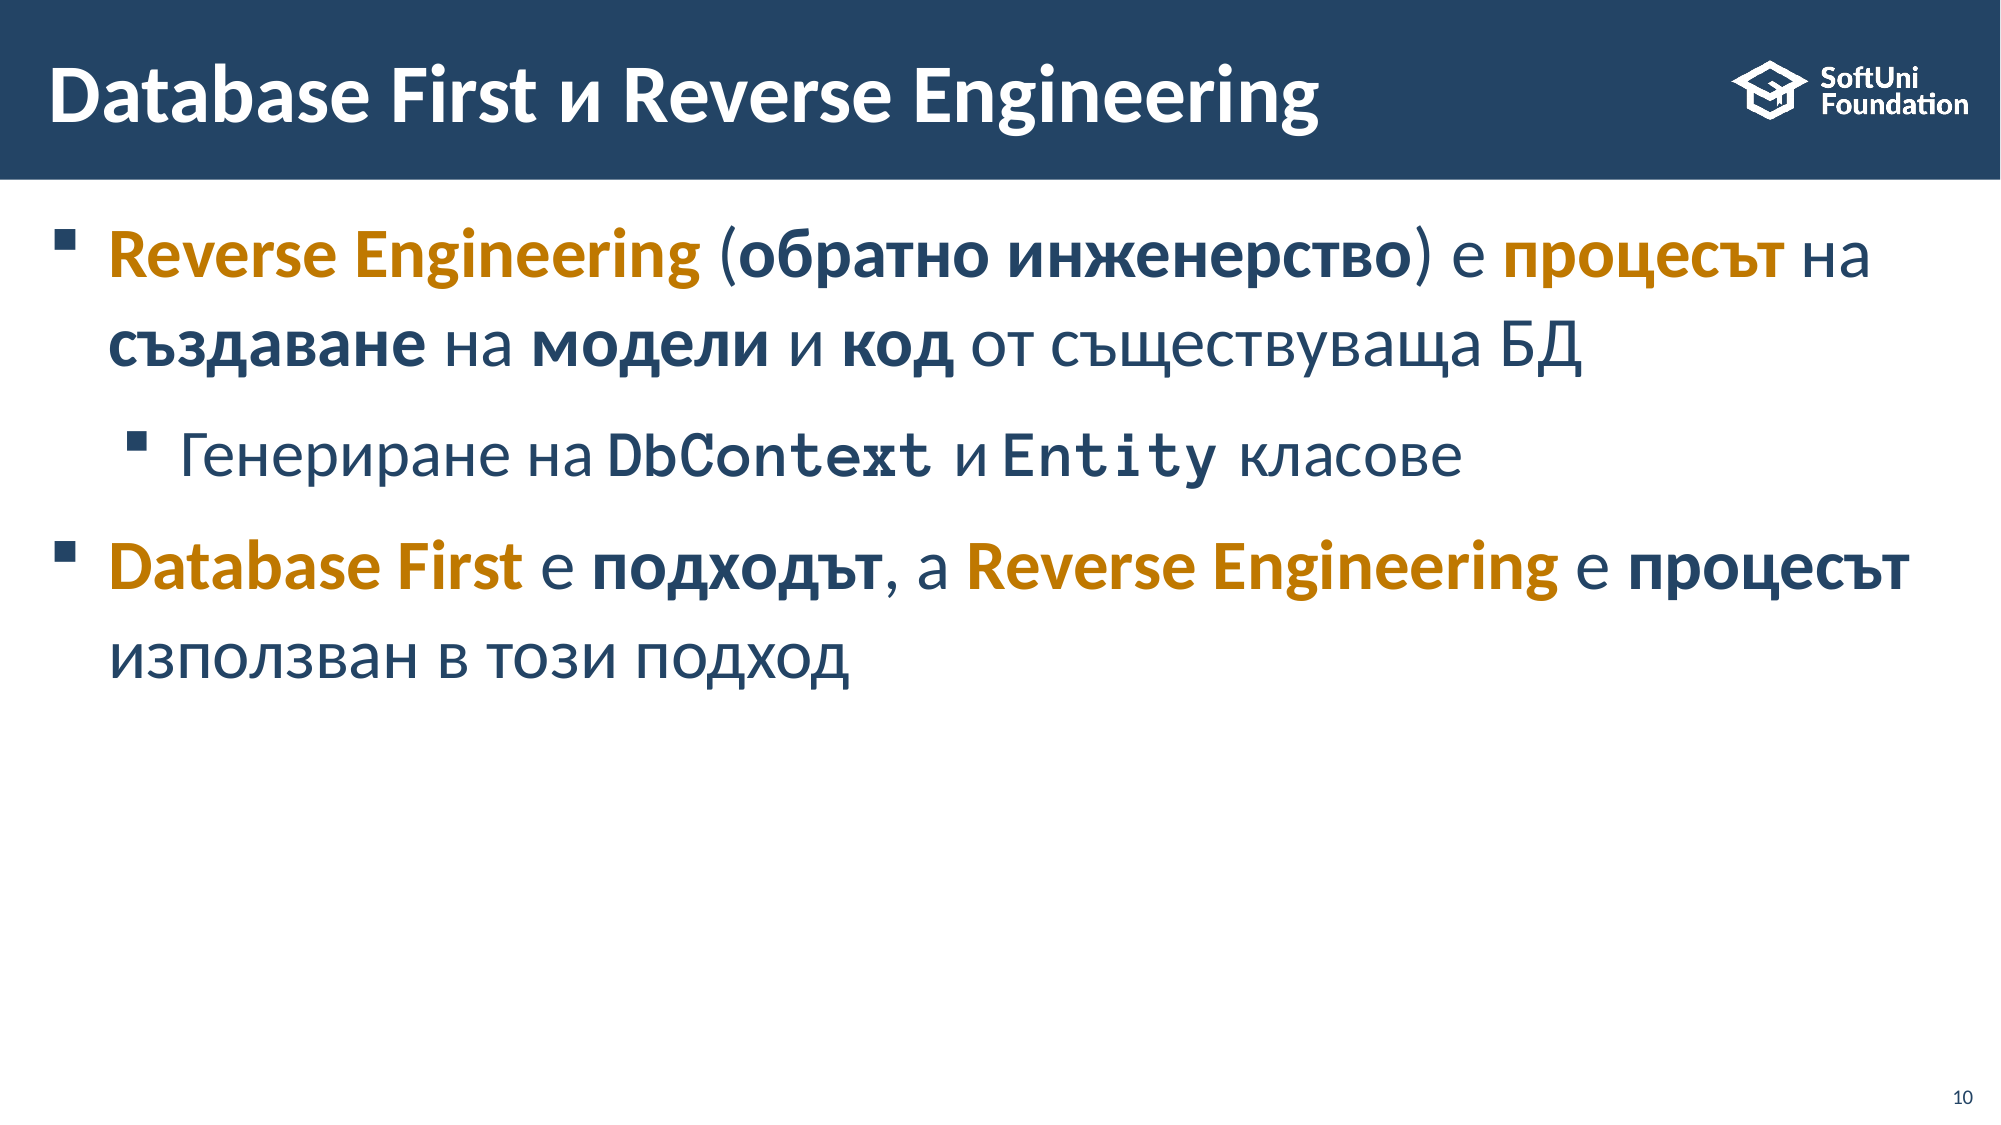

# Database First и Reverse Engineering
Reverse Engineering (обратно инженерство) е процесът на създаване на модели и код от съществуваща БД
Генериране на DbContext и Entity класове
Database First е подходът, а Reverse Engineering е процесът използван в този подход
10